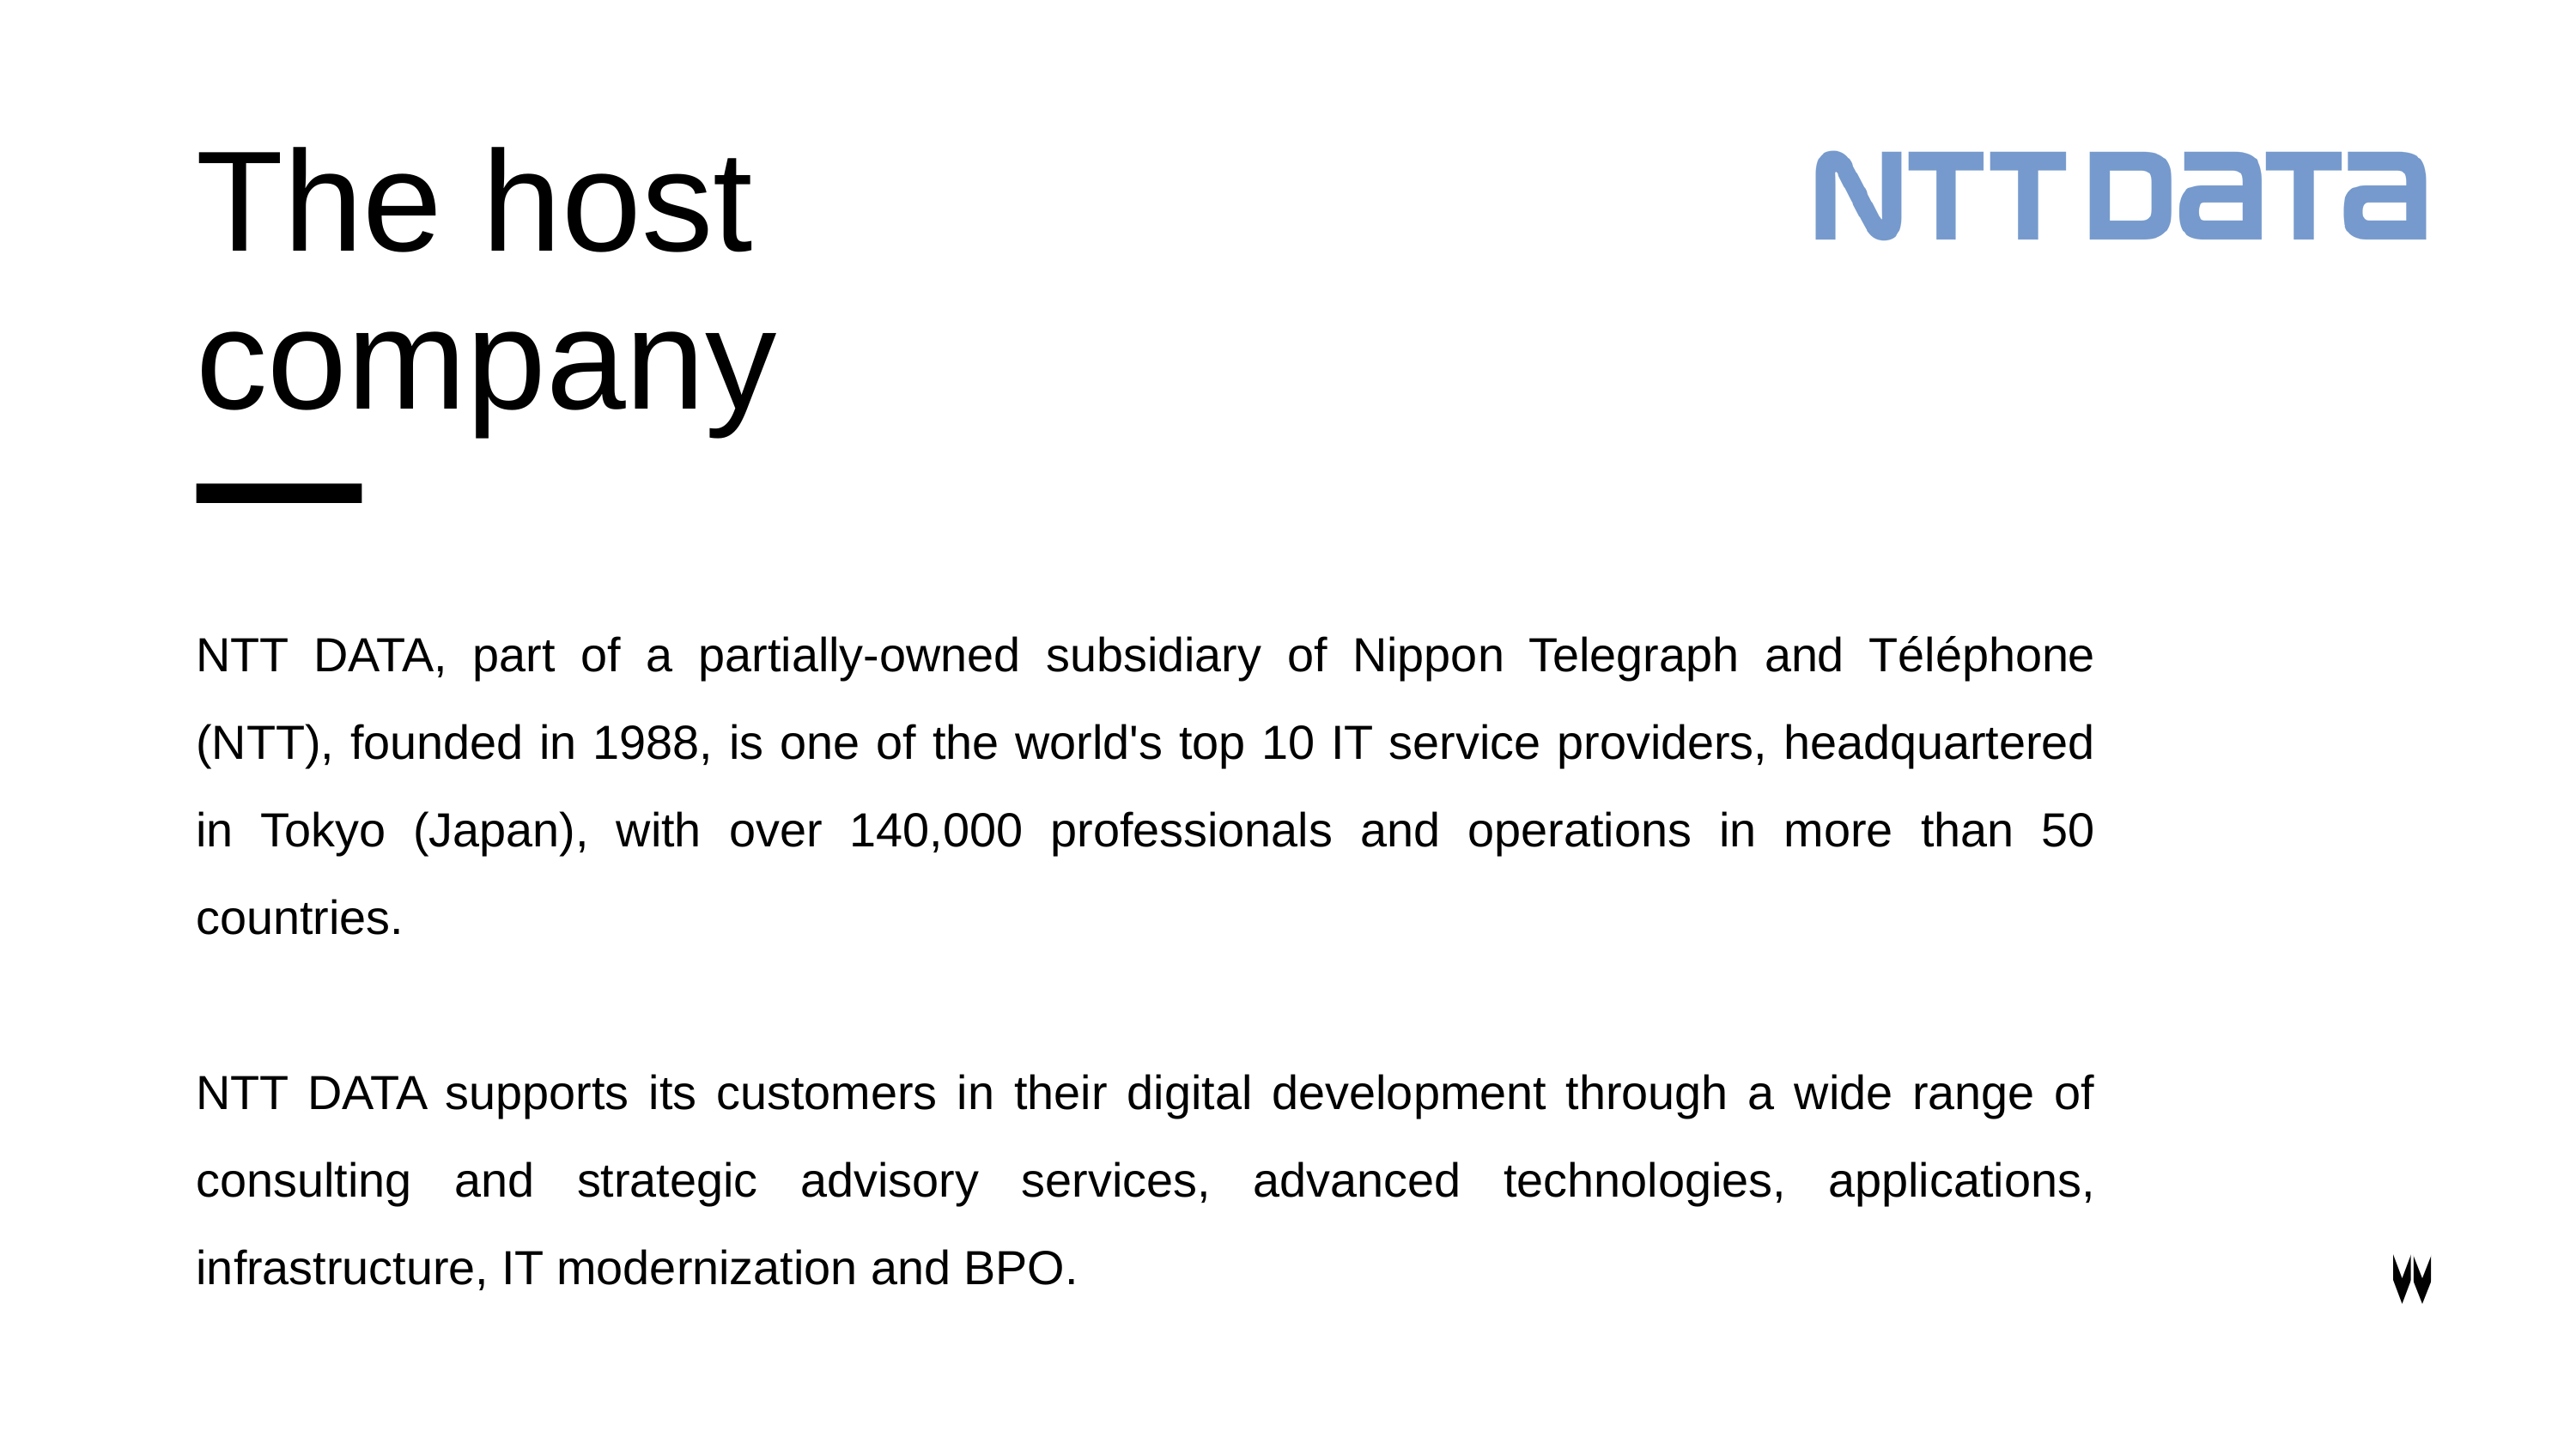

The host company

NTT DATA, part of a partially-owned subsidiary of Nippon Telegraph and Téléphone (NTT), founded in 1988, is one of the world's top 10 IT service providers, headquartered in Tokyo (Japan), with over 140,000 professionals and operations in more than 50 countries.

NTT DATA supports its customers in their digital development through a wide range of consulting and strategic advisory services, advanced technologies, applications, infrastructure, IT modernization and BPO.